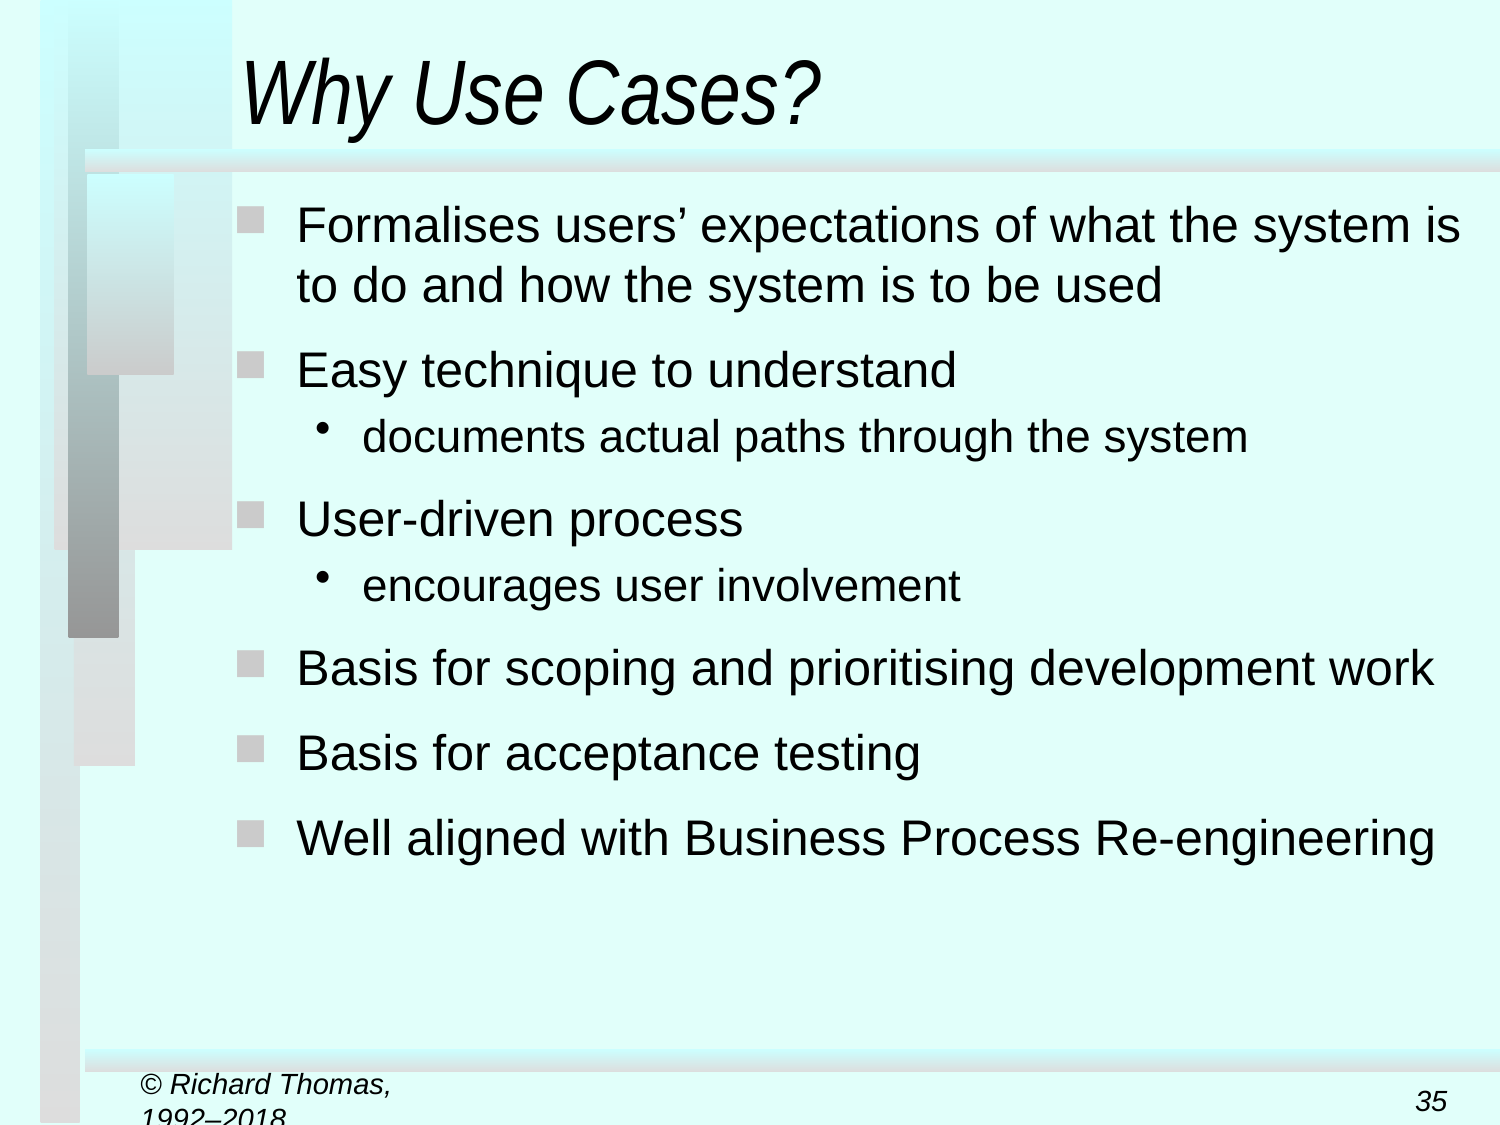

# Why Use Cases?
Formalises users’ expectations of what the system is to do and how the system is to be used
Easy technique to understand
documents actual paths through the system
User-driven process
encourages user involvement
Basis for scoping and prioritising development work
Basis for acceptance testing
Well aligned with Business Process Re-engineering
© Richard Thomas, 1992–2018
35